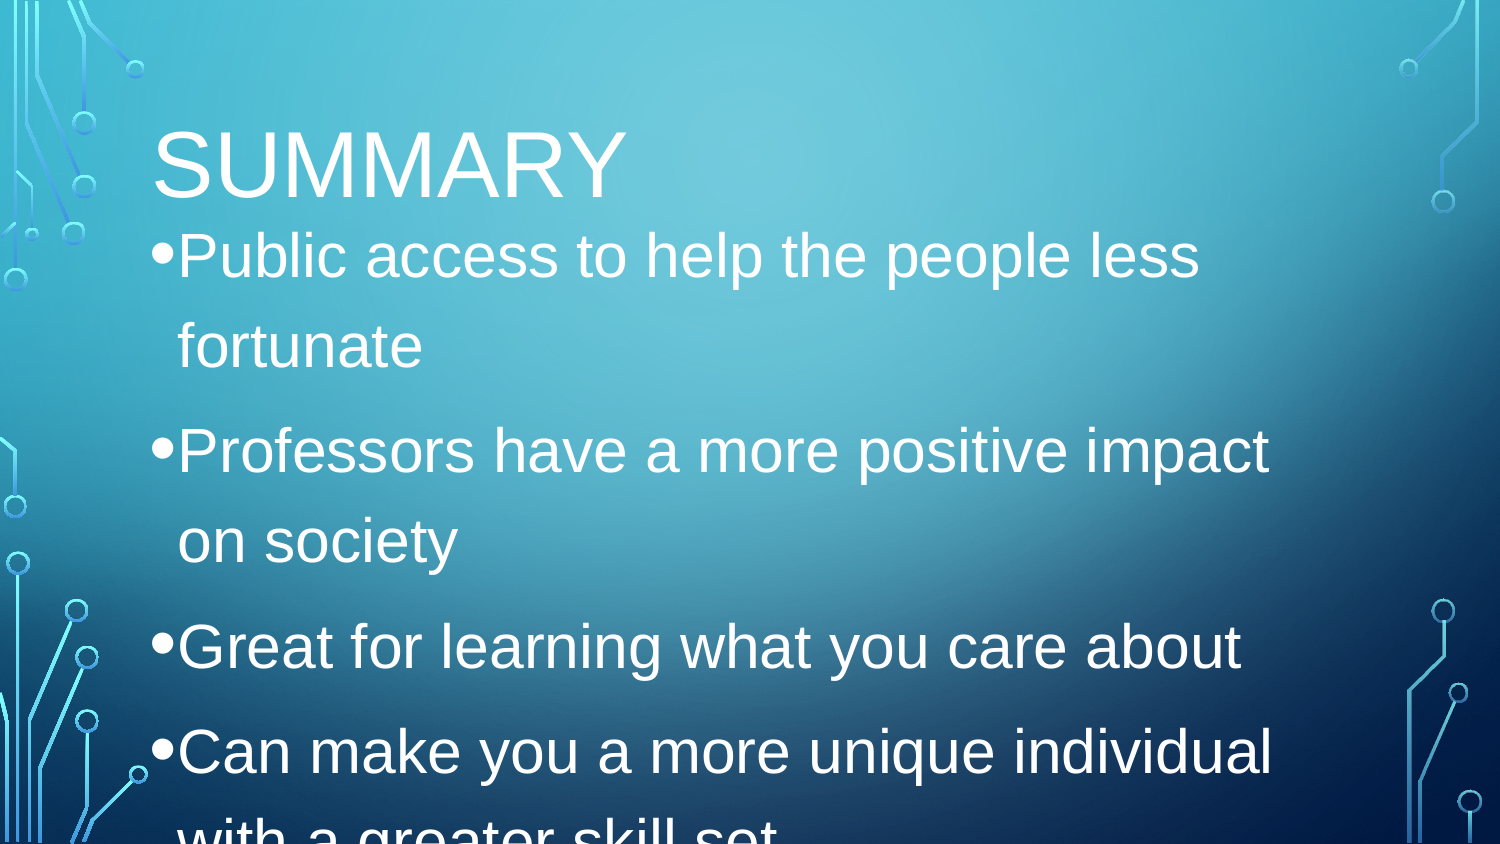

# Summary
Public access to help the people less fortunate
Professors have a more positive impact on society
Great for learning what you care about
Can make you a more unique individual with a greater skill set